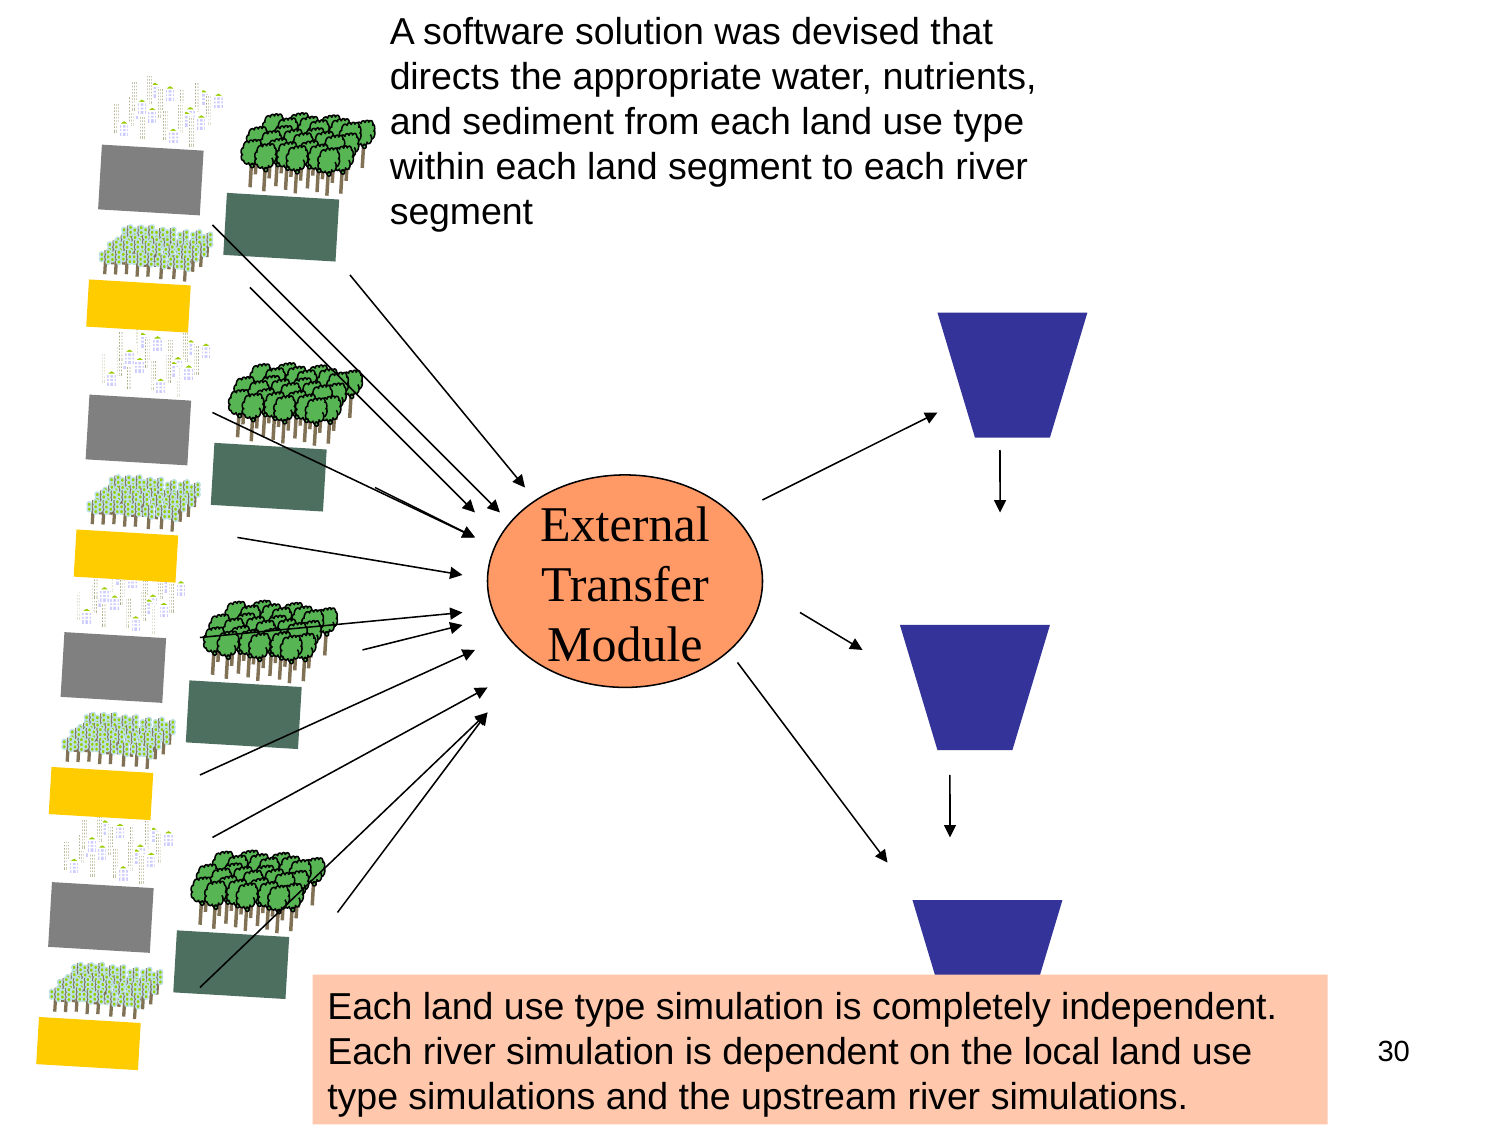

A software solution was devised that directs the appropriate water, nutrients, and sediment from each land use type within each land segment to each river segment

External
Transfer
Module

Each land use type simulation is completely independent.
Each river simulation is dependent on the local land use type simulations and the upstream river simulations.
30